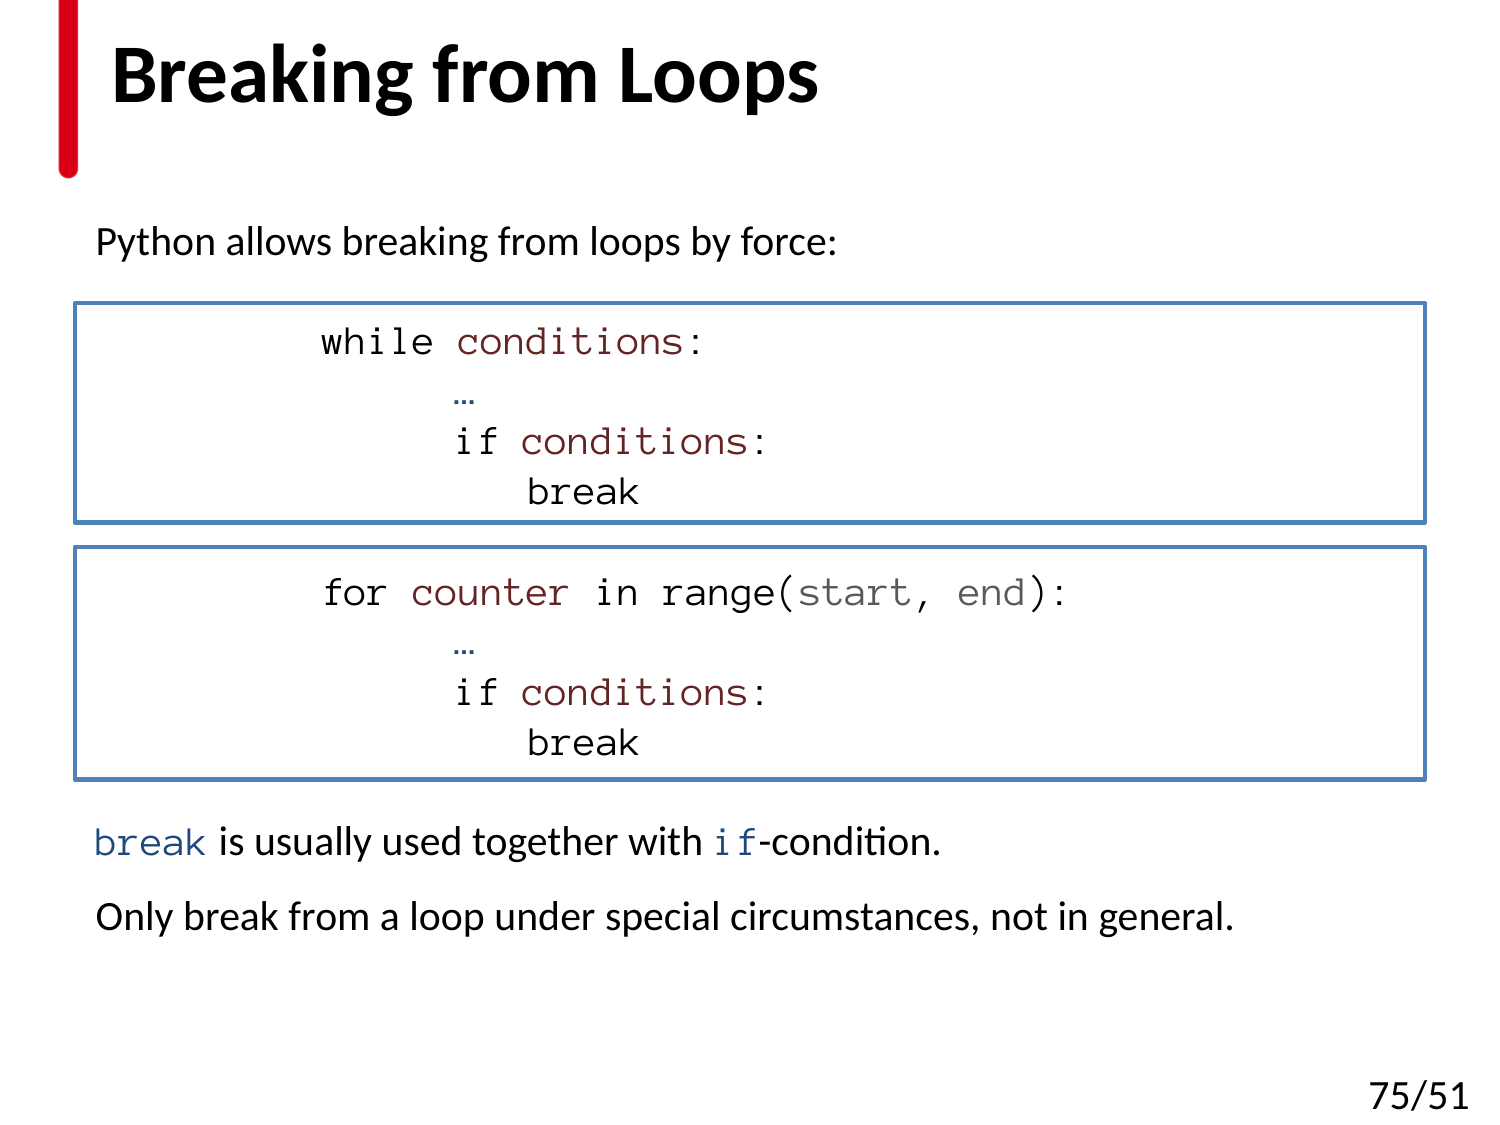

# Breaking from Loops
Python allows breaking from loops by force:

break is usually used together with if-condition.
Only break from a loop under special circumstances, not in general.
while conditions:
…
if conditions:
break
for counter in range(start, end):
…
if conditions:
break